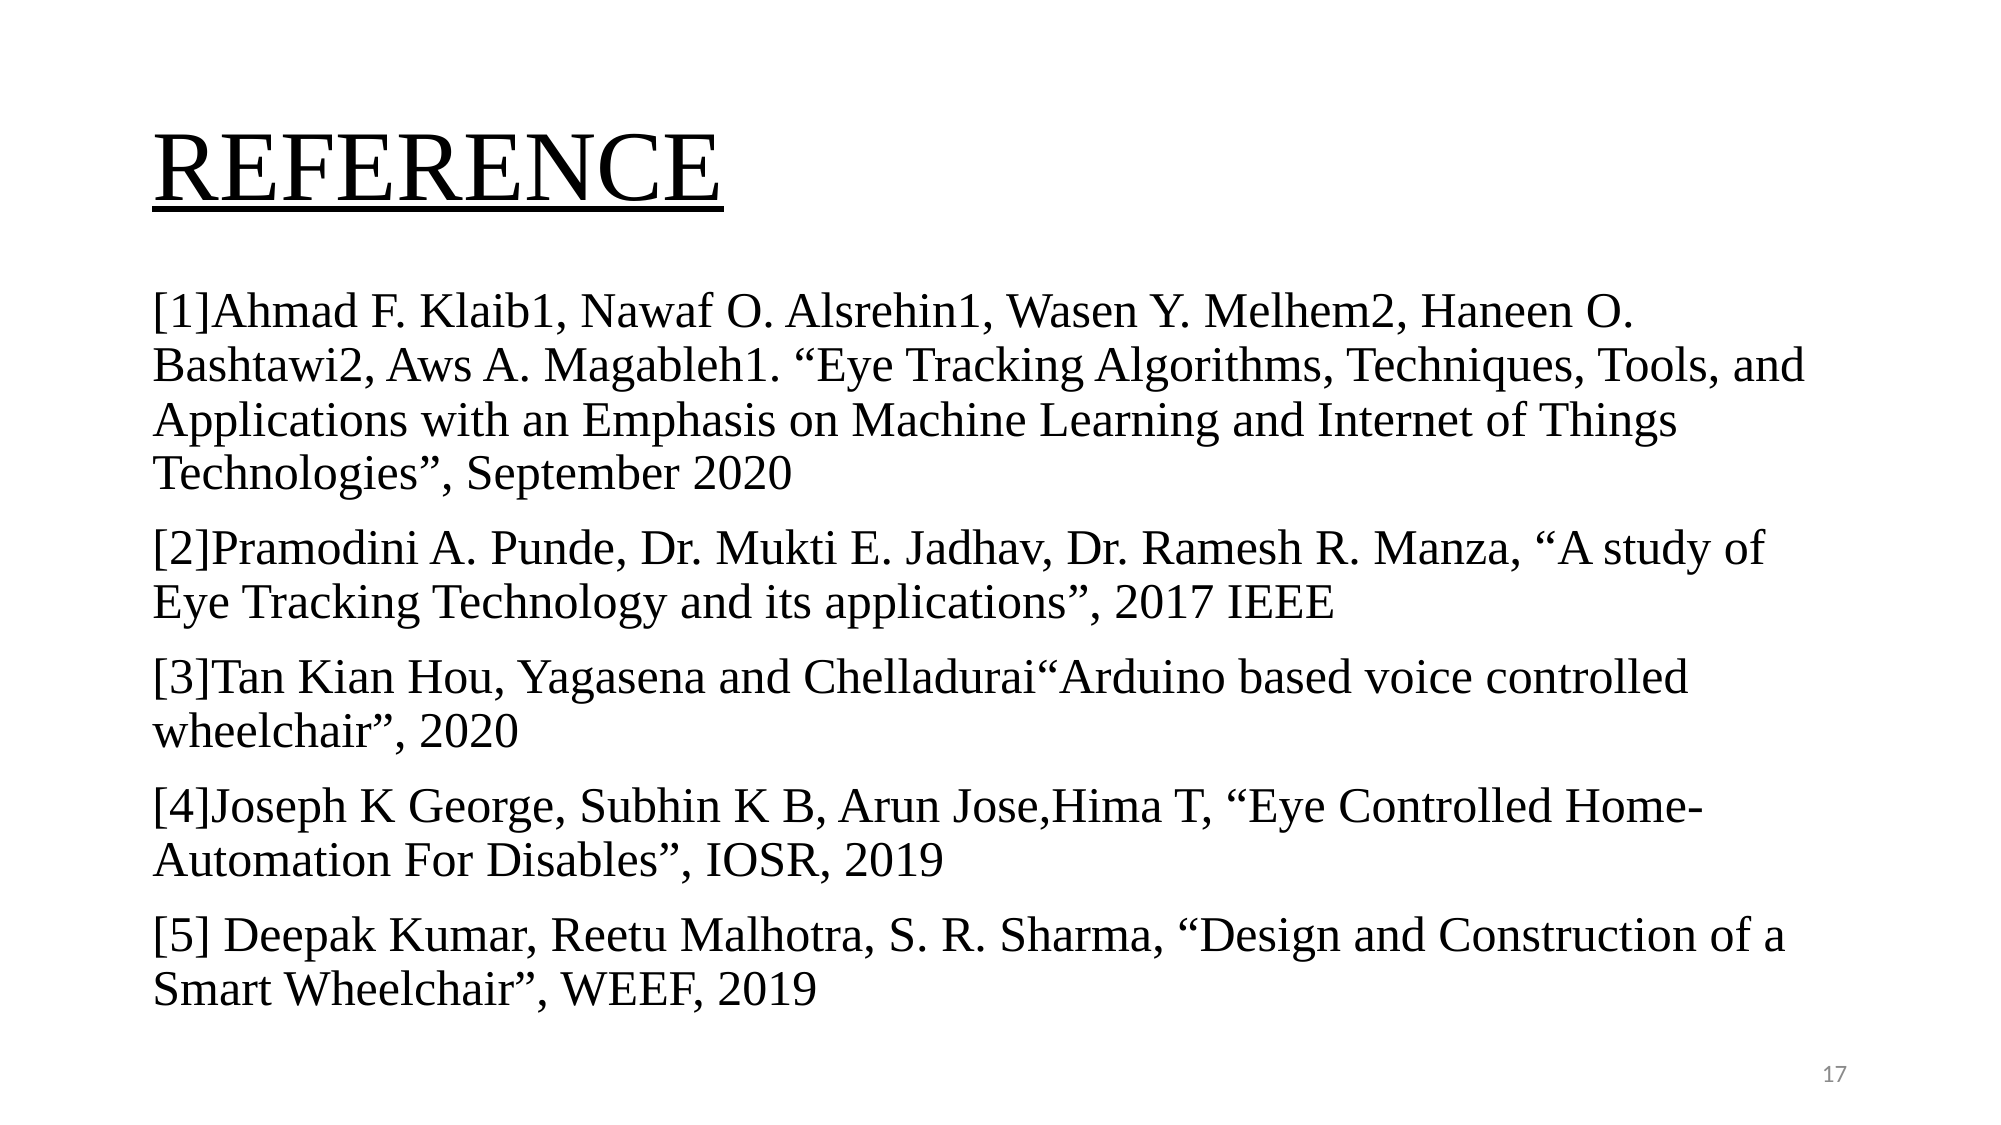

# REFERENCE
[1]Ahmad F. Klaib1, Nawaf O. Alsrehin1, Wasen Y. Melhem2, Haneen O. Bashtawi2, Aws A. Magableh1. “Eye Tracking Algorithms, Techniques, Tools, and Applications with an Emphasis on Machine Learning and Internet of Things Technologies”, September 2020
[2]Pramodini A. Punde, Dr. Mukti E. Jadhav, Dr. Ramesh R. Manza, “A study of Eye Tracking Technology and its applications”, 2017 IEEE
[3]Tan Kian Hou, Yagasena and Chelladurai“Arduino based voice controlled wheelchair”, 2020
[4]Joseph K George, Subhin K B, Arun Jose,Hima T, “Eye Controlled Home-Automation For Disables”, IOSR, 2019
[5] Deepak Kumar, Reetu Malhotra, S. R. Sharma, “Design and Construction of a Smart Wheelchair”, WEEF, 2019

17